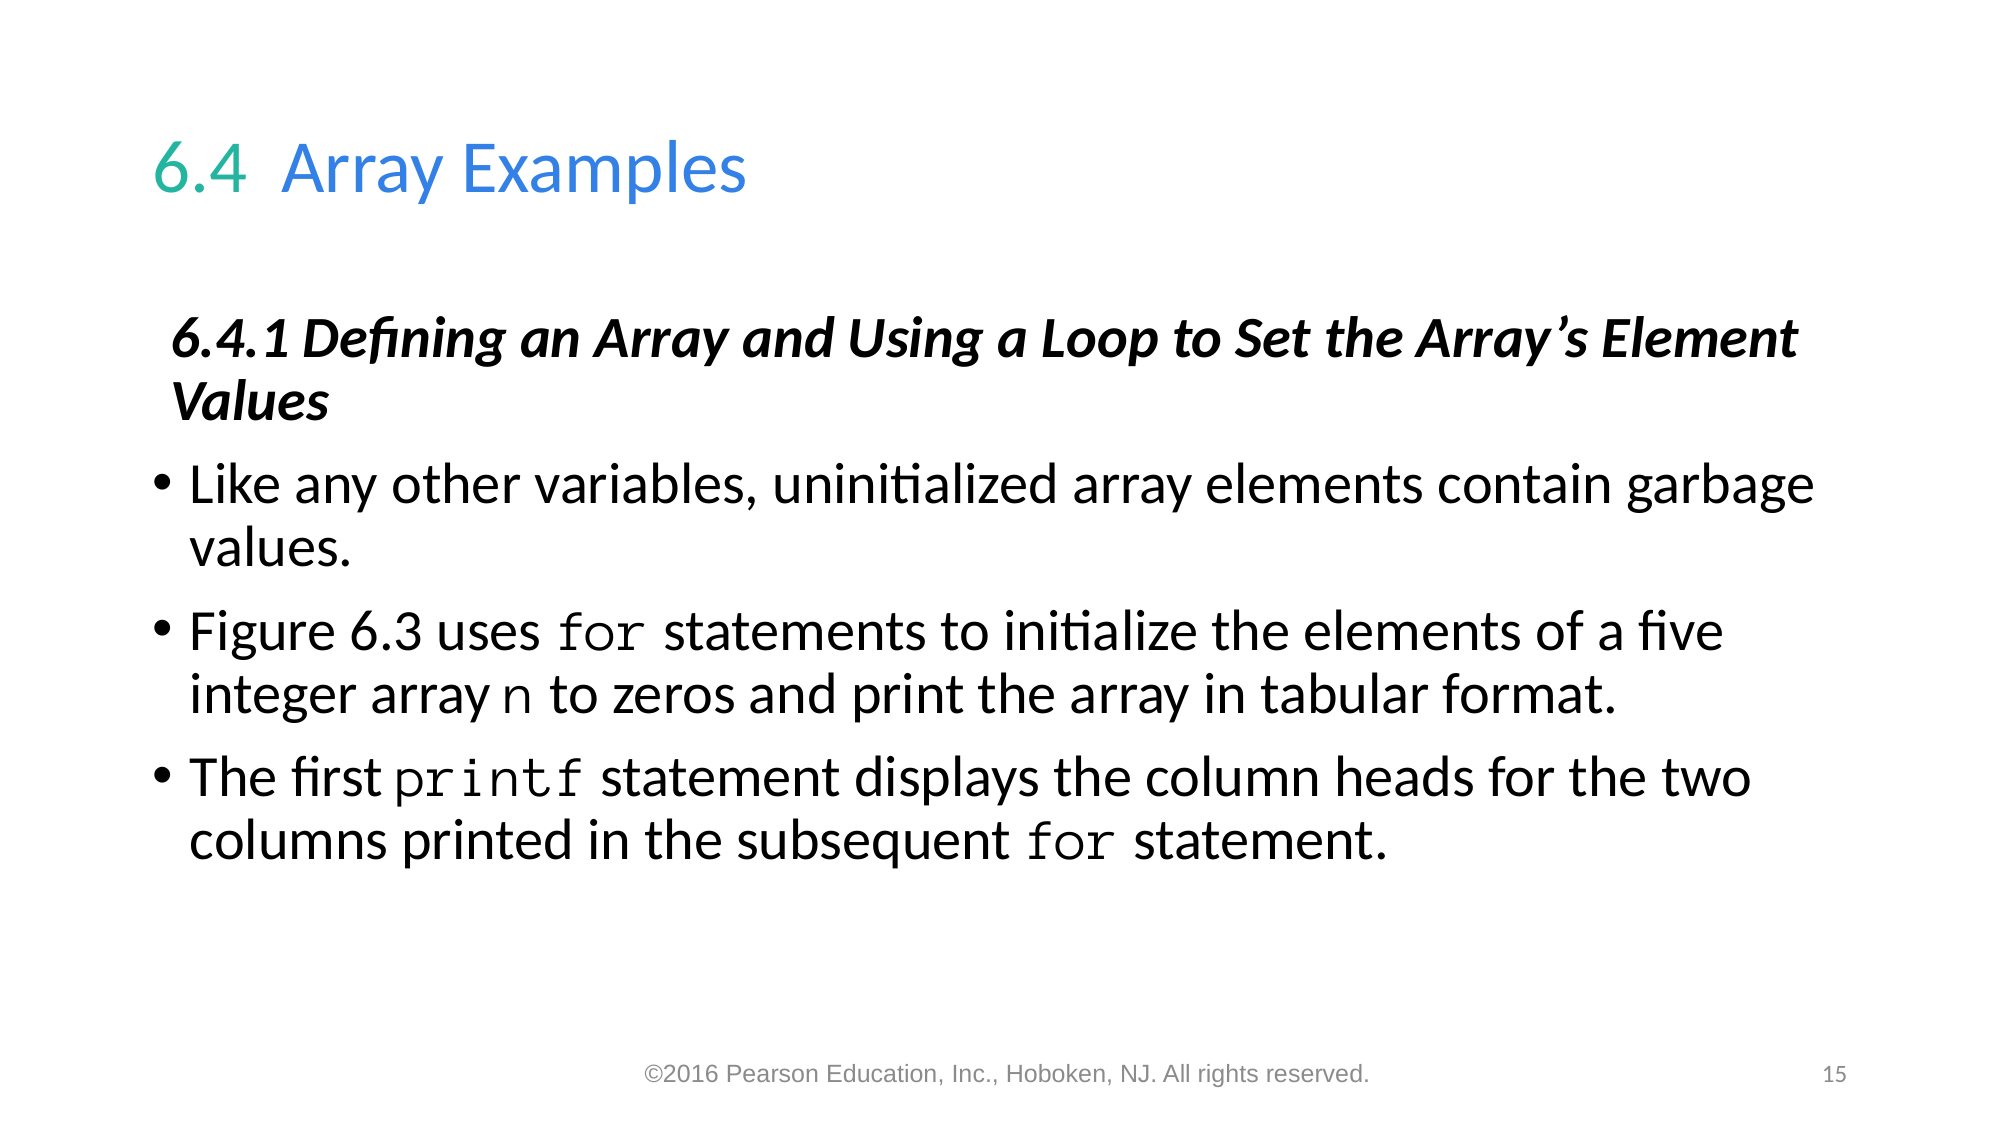

# 6.4  Array Examples
6.4.1 Defining an Array and Using a Loop to Set the Array’s Element Values
Like any other variables, uninitialized array elements contain garbage values.
Figure 6.3 uses for statements to initialize the elements of a five integer array n to zeros and print the array in tabular format.
The first printf statement displays the column heads for the two columns printed in the subsequent for statement.
15
©2016 Pearson Education, Inc., Hoboken, NJ. All rights reserved.